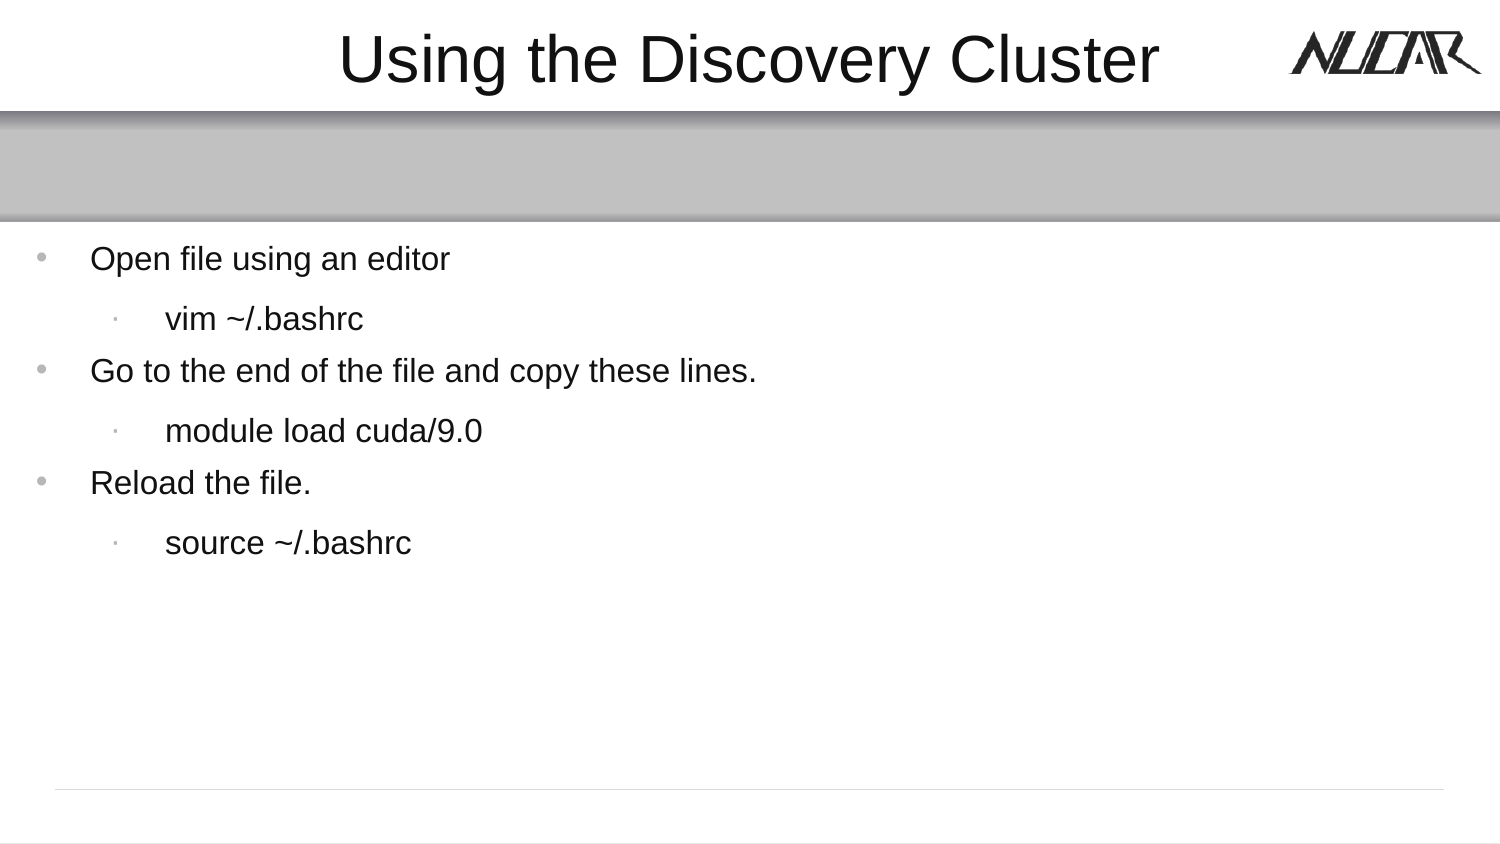

# Using the Discovery Cluster
Open file using an editor
vim ~/.bashrc
Go to the end of the file and copy these lines.
module load cuda/9.0
Reload the file.
source ~/.bashrc